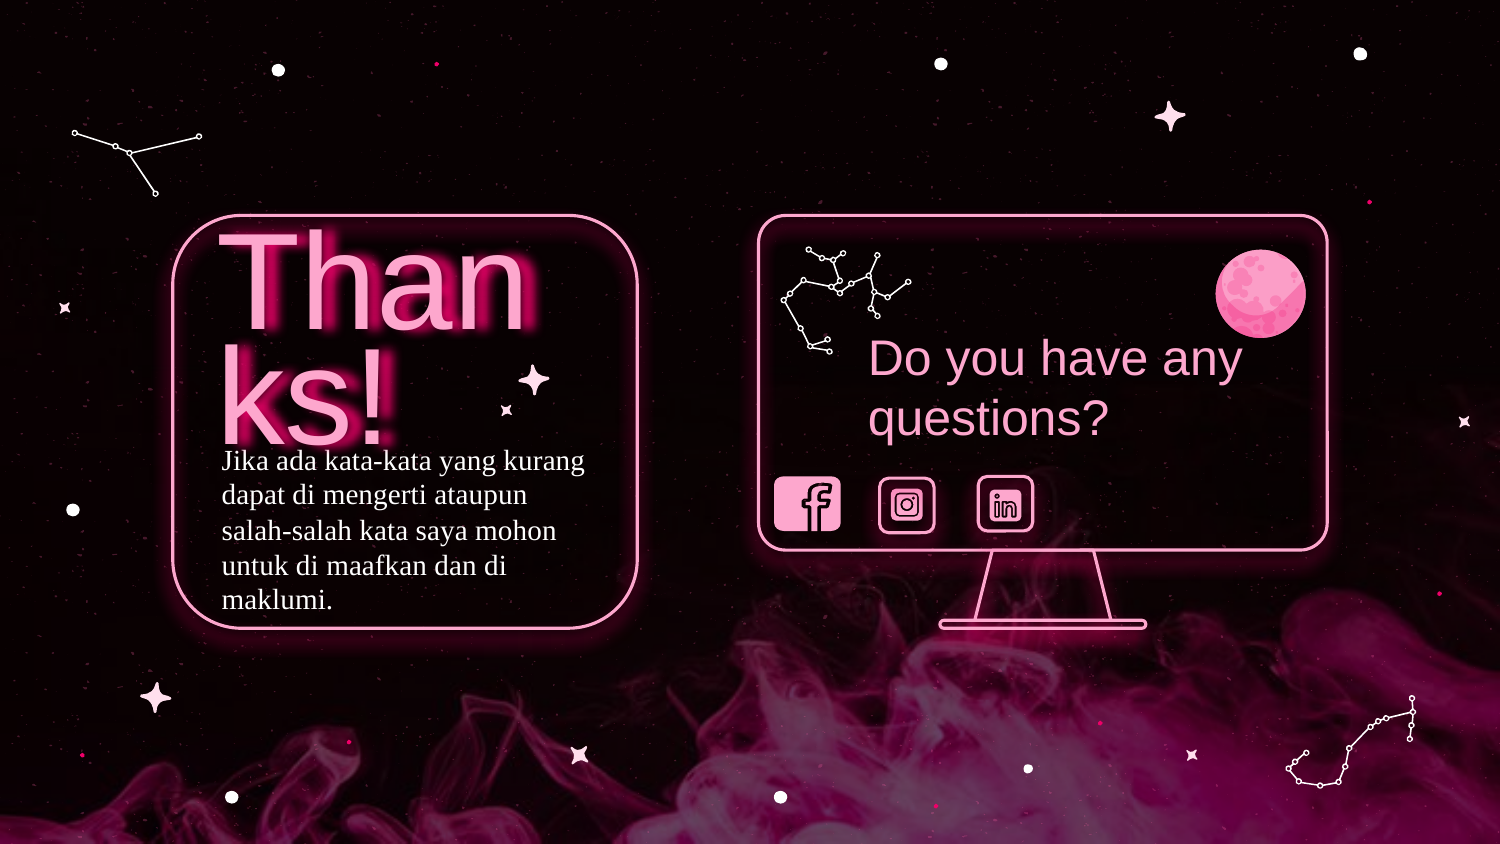

# Thanks!
Do you have any questions?

Jika ada kata-kata yang kurang dapat di mengerti ataupun salah-salah kata saya mohon untuk di maafkan dan di maklumi.